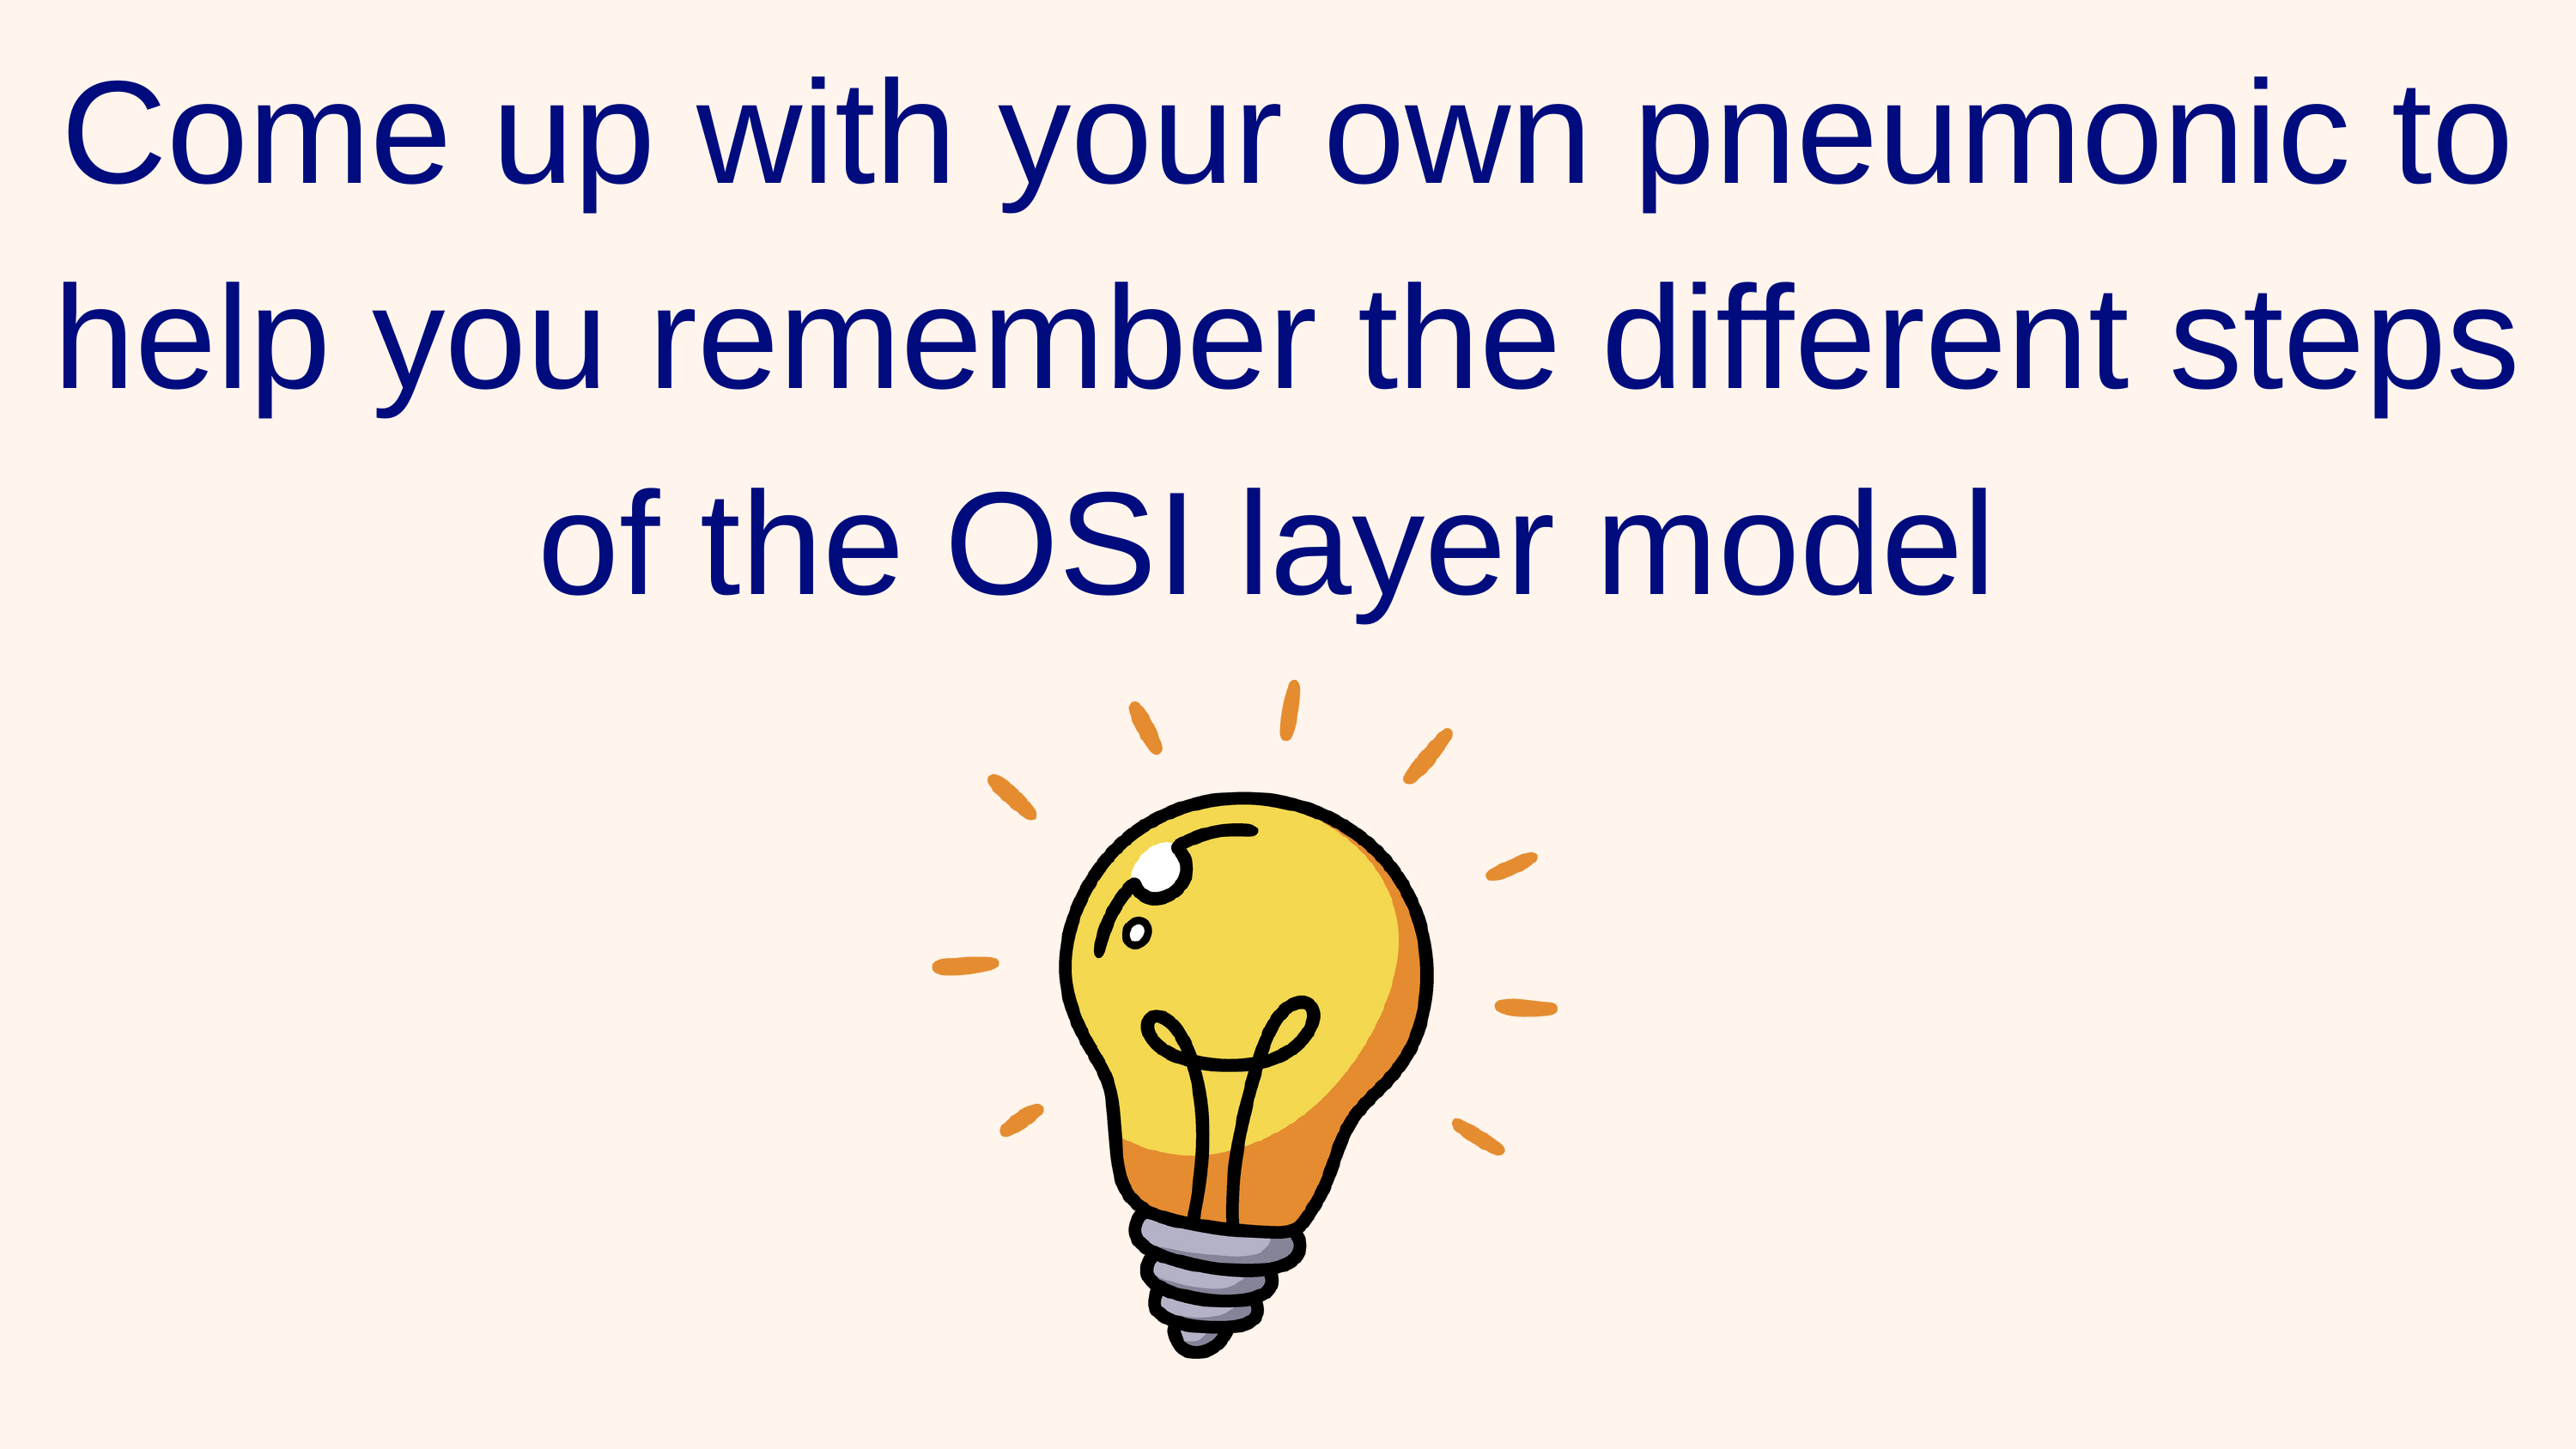

Come up with your own pneumonic to help you remember the different steps of the OSI layer model